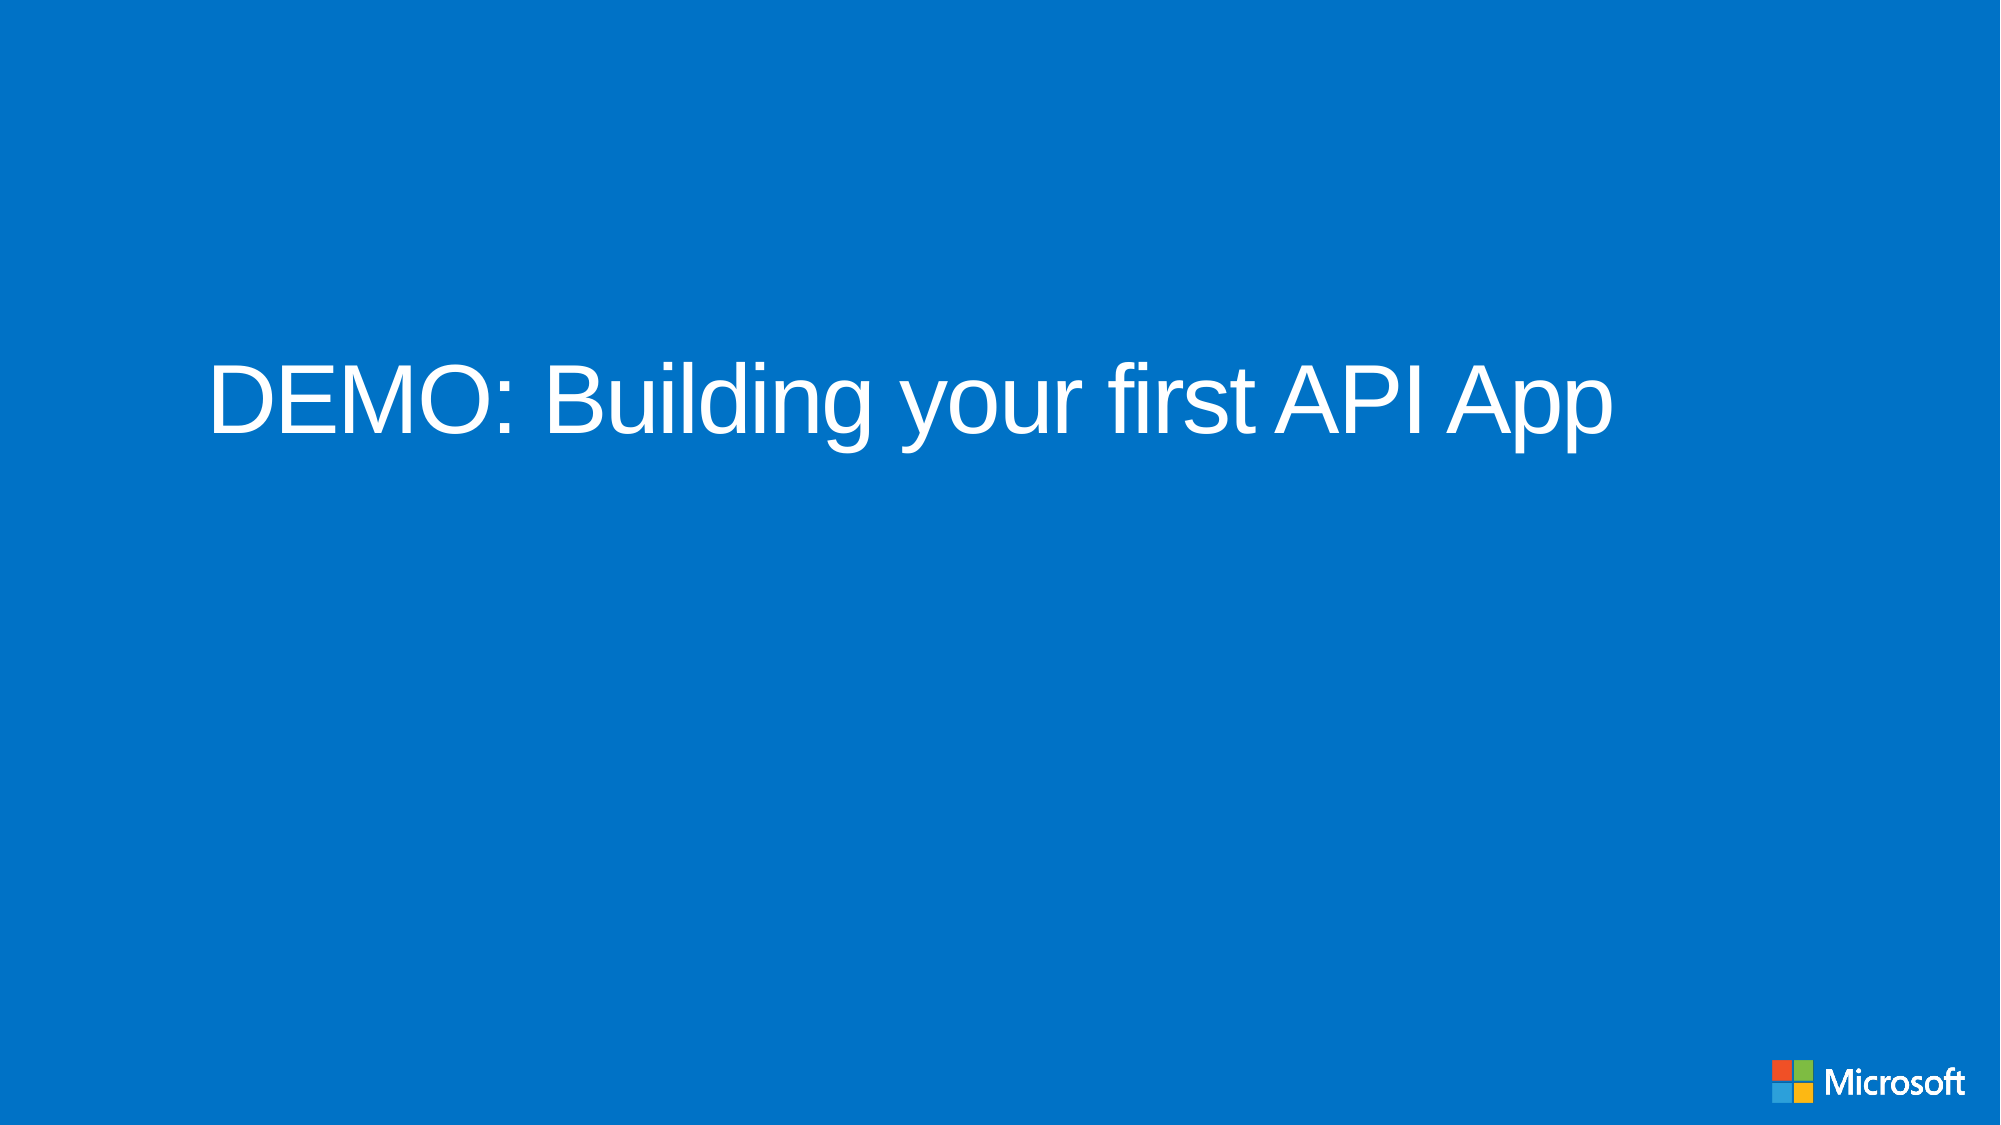

# DEMO: Building your first API App